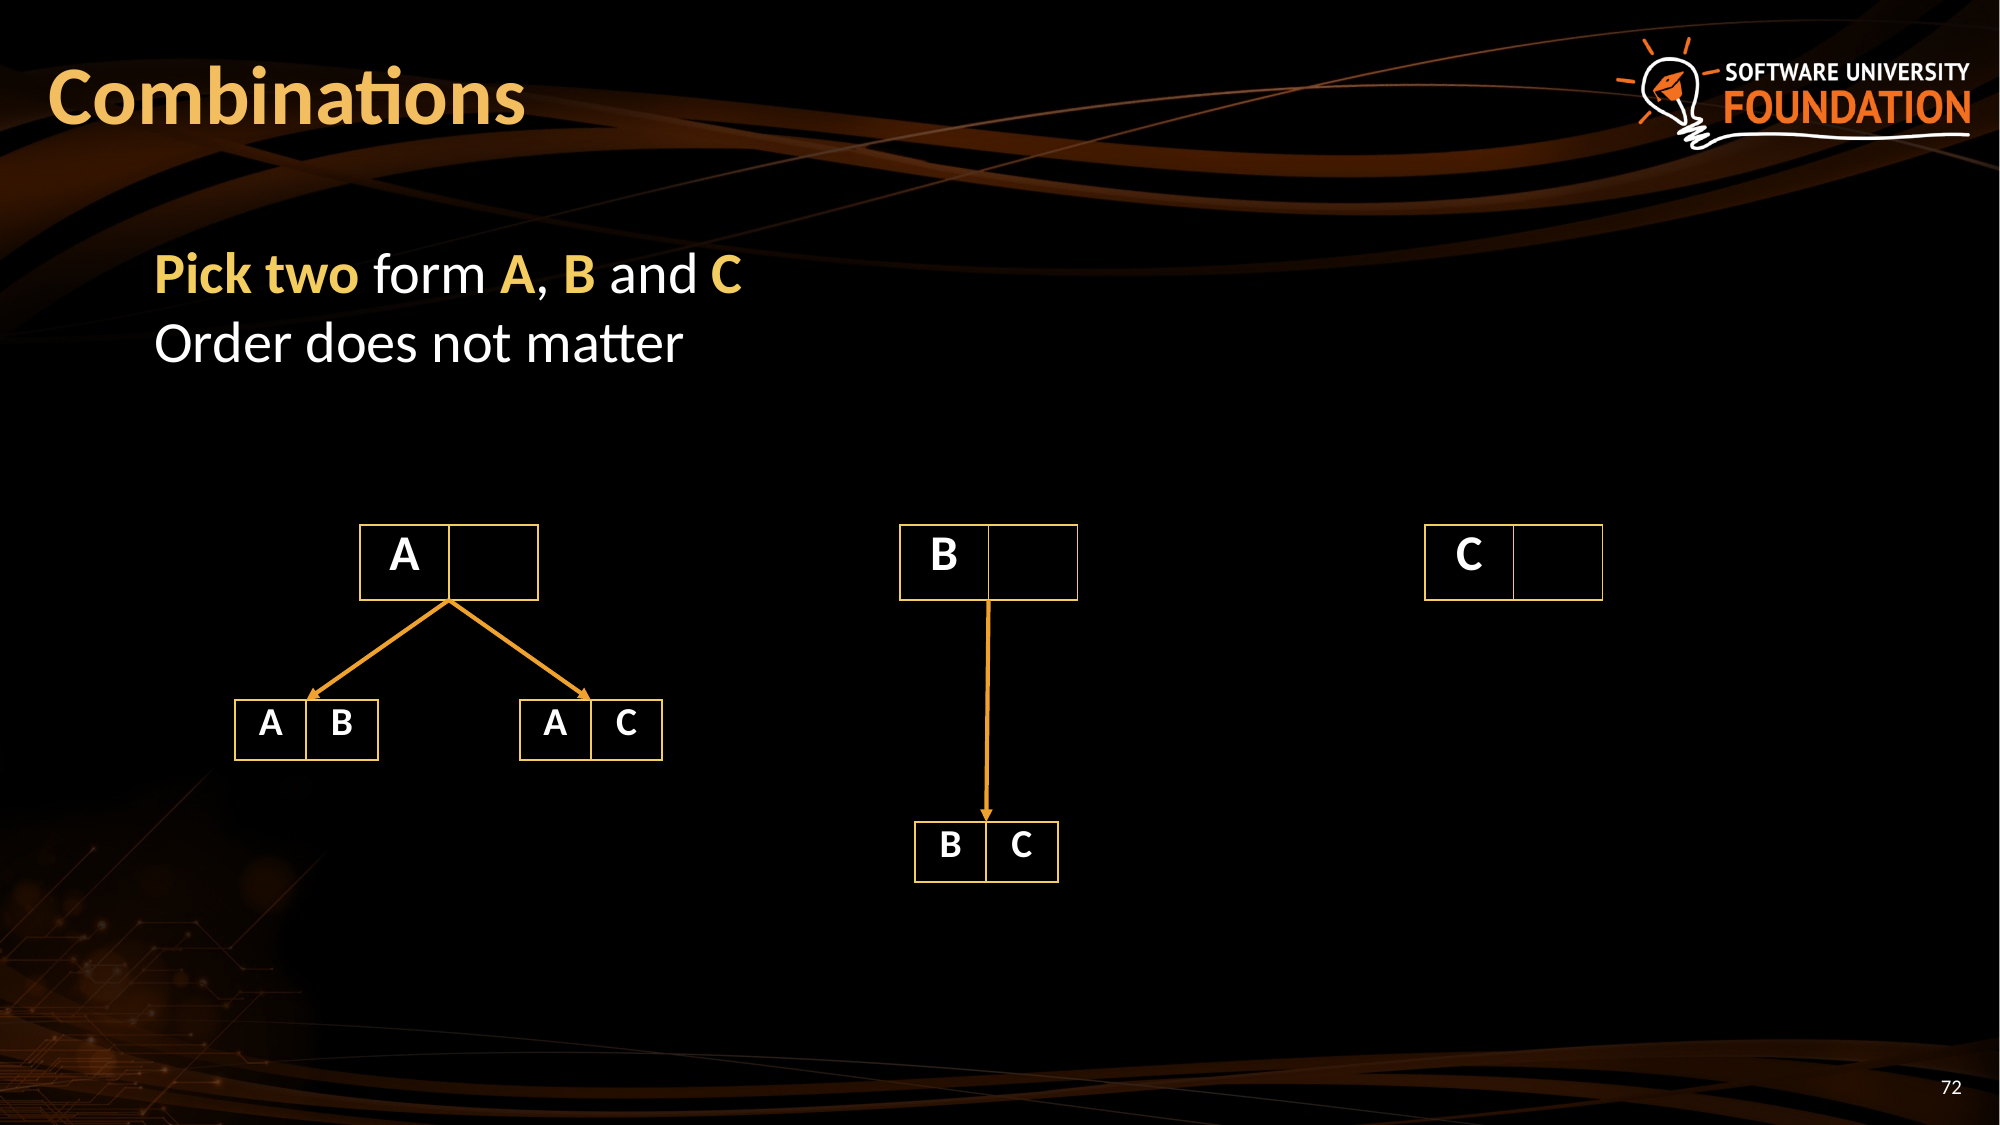

# Combinations
Pick two form A, B and C
Order does not matter
| A |  |
| --- | --- |
| B |  |
| --- | --- |
| C |  |
| --- | --- |
| A | B |
| --- | --- |
| A | C |
| --- | --- |
| B | C |
| --- | --- |
72